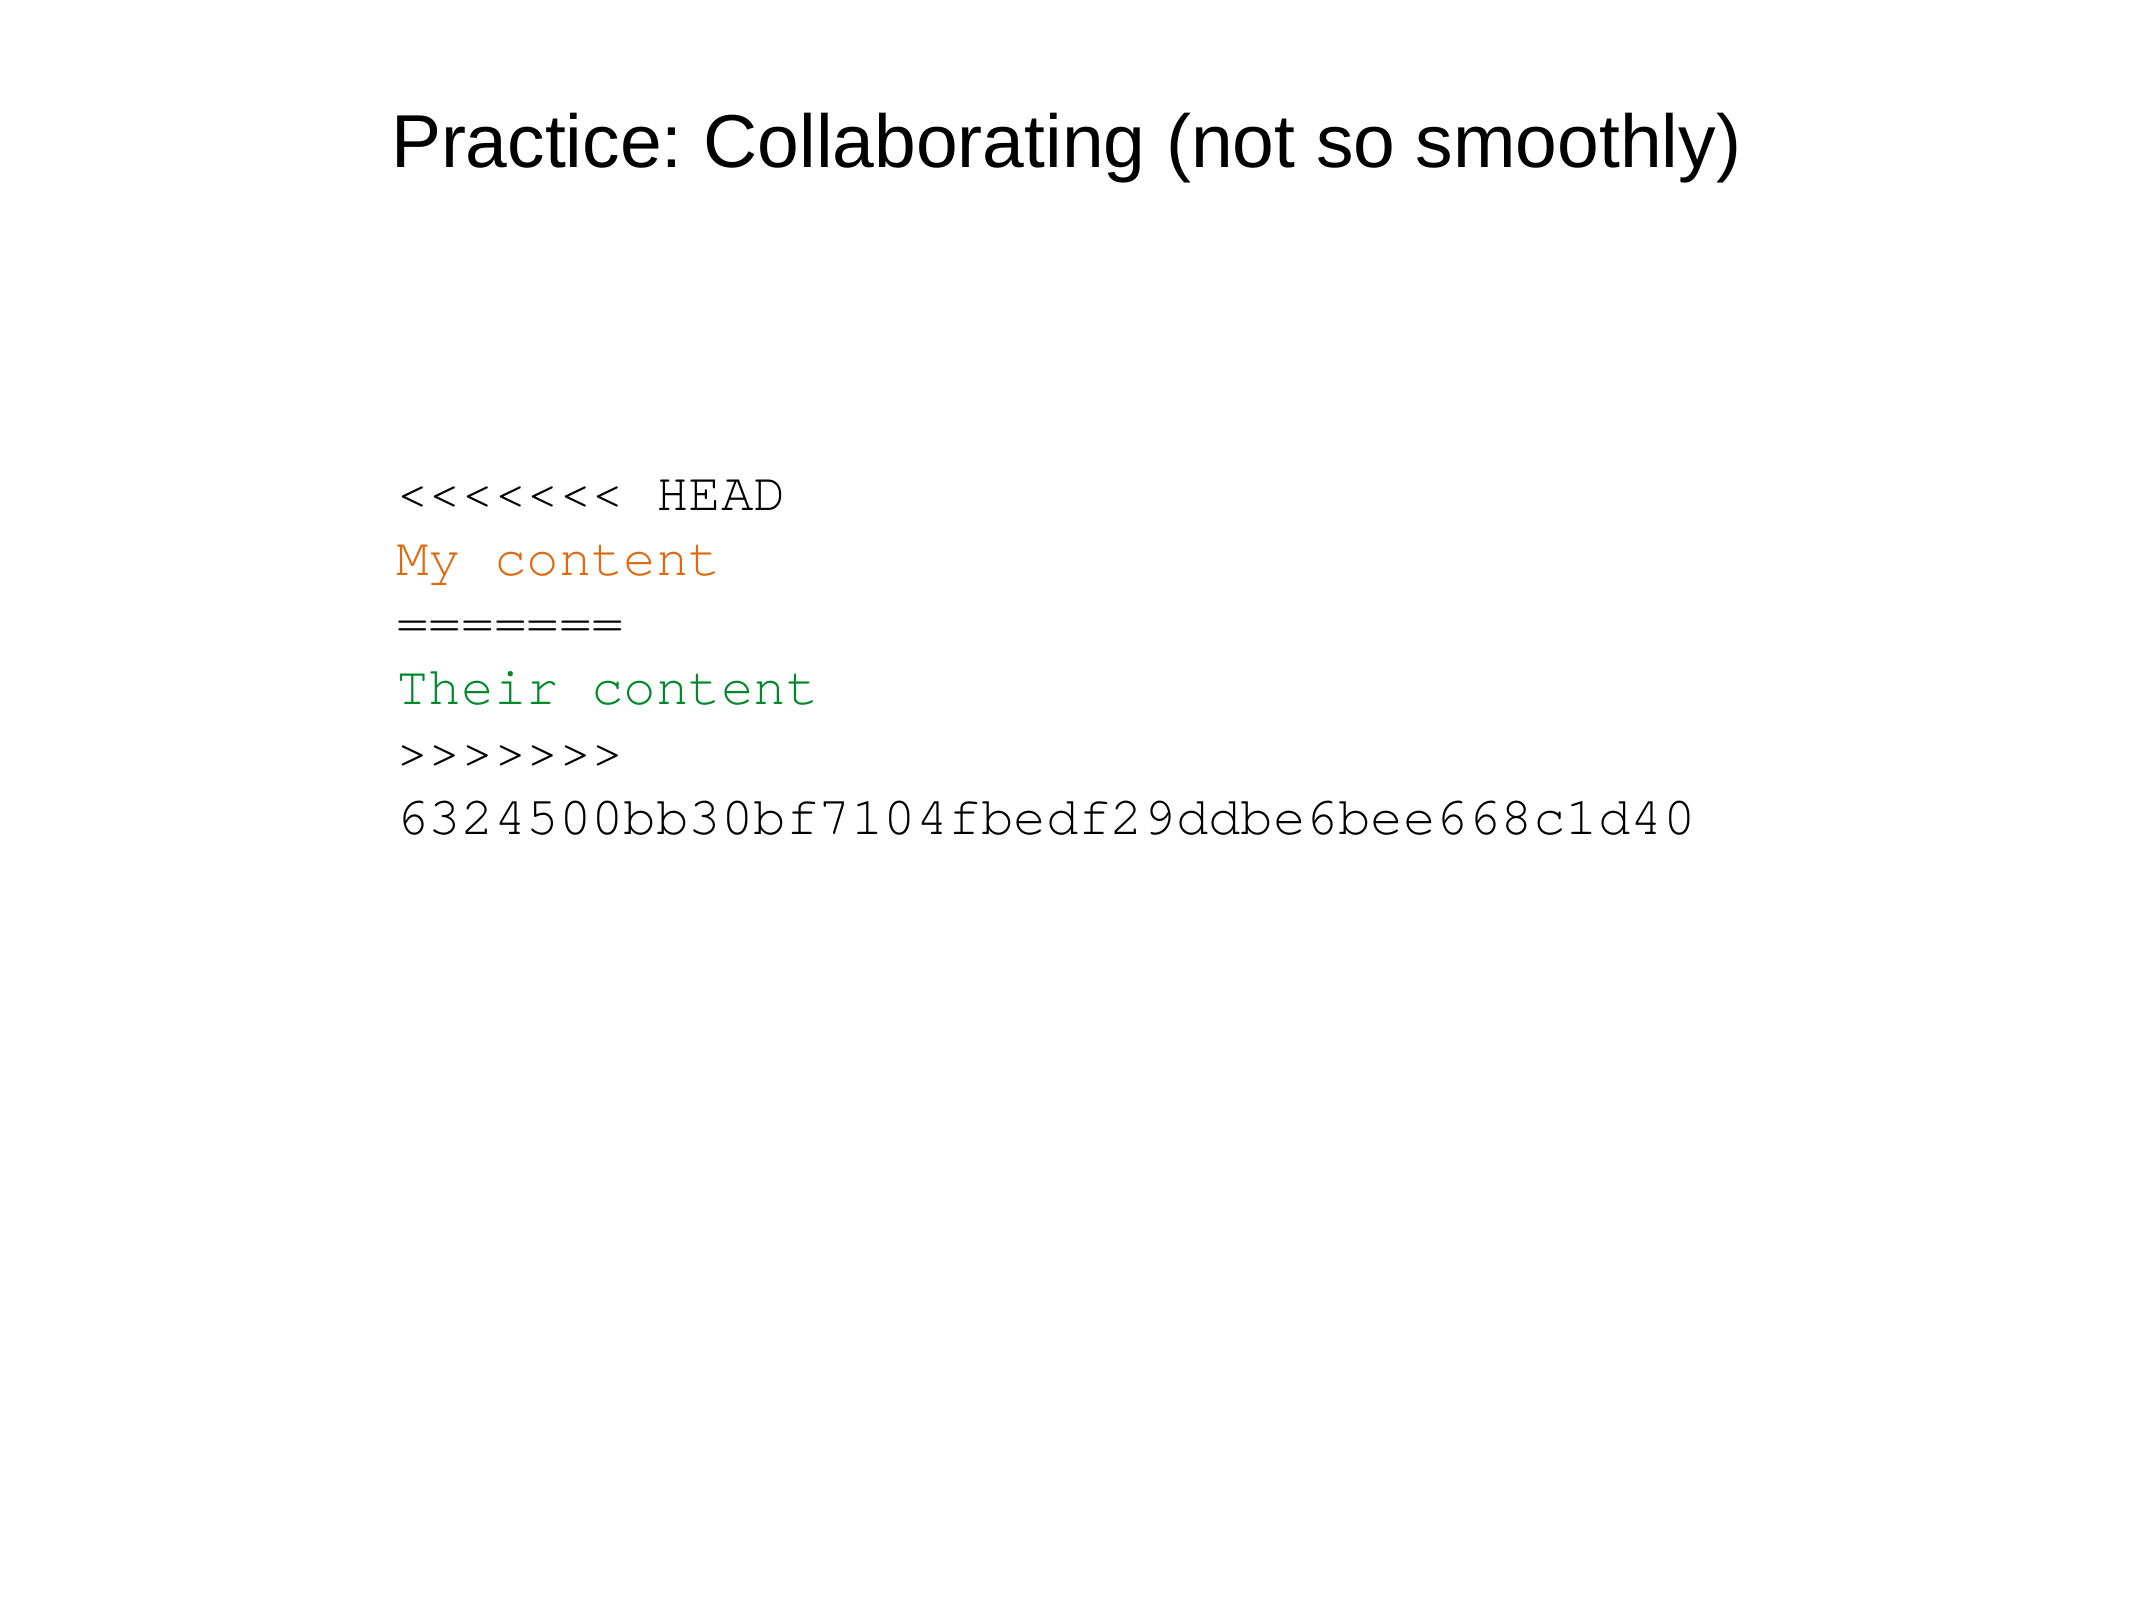

Practice: Collaborating (not so smoothly)
<<<<<<< HEAD
My content
=======
Their content
>>>>>>> 6324500bb30bf7104fbedf29ddbe6bee668c1d40